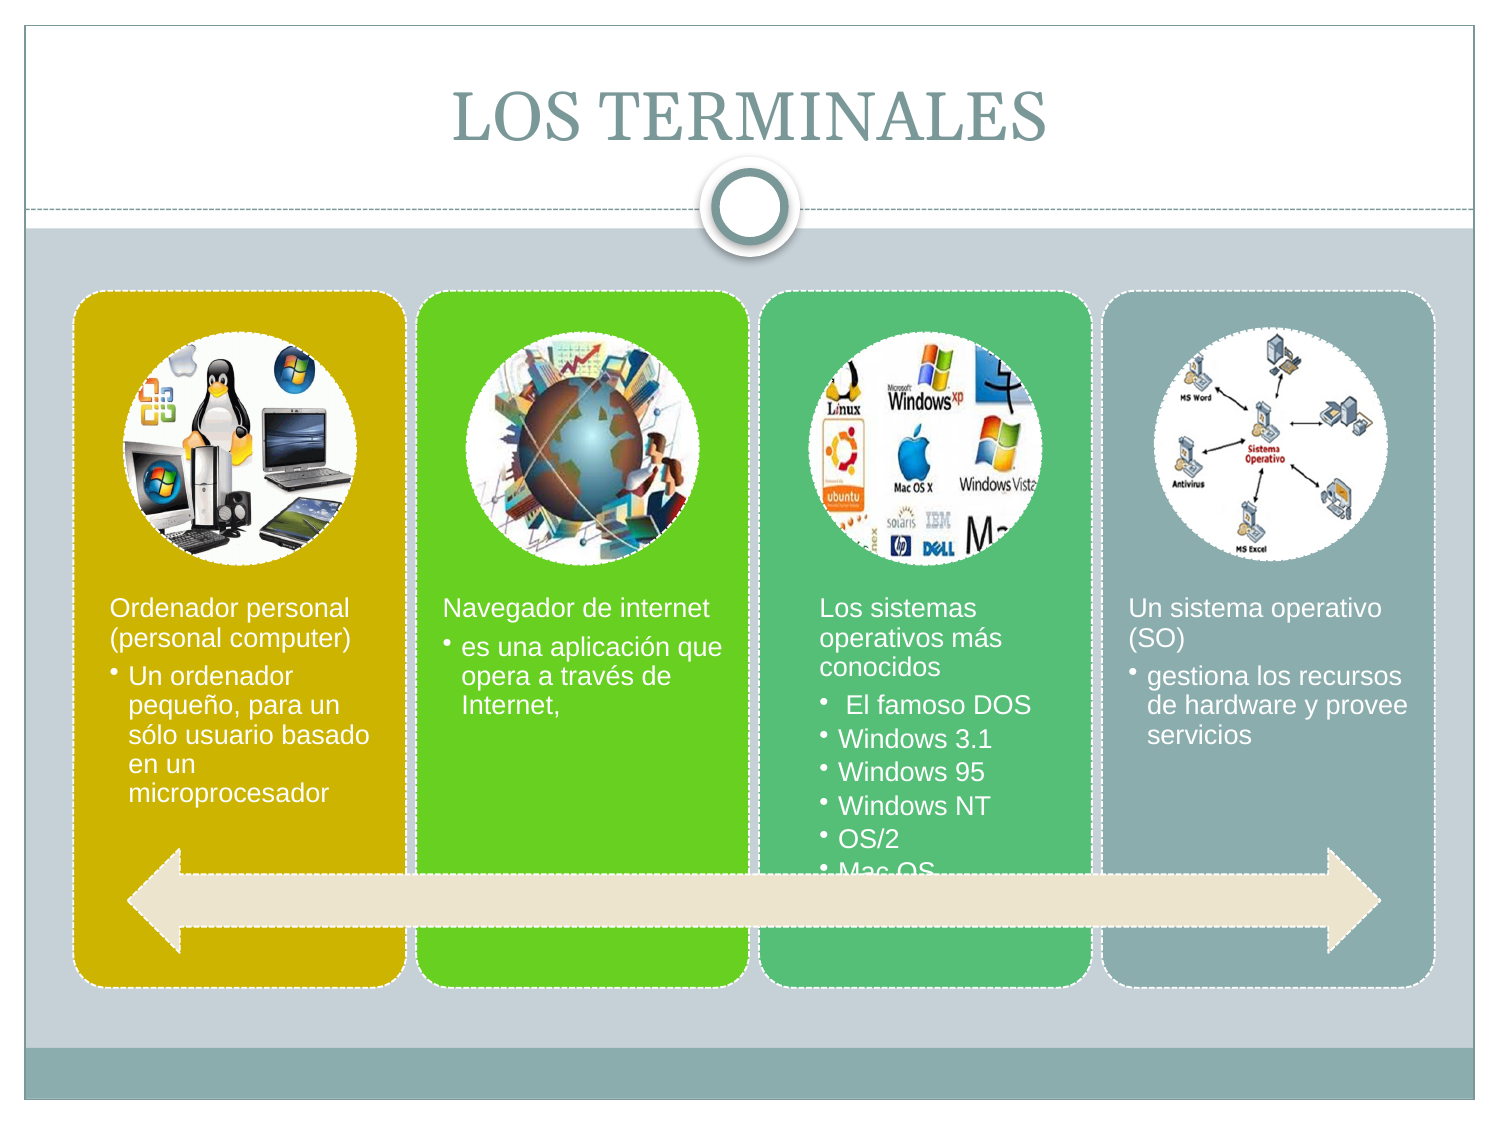

# LOS TERMINALES
Ordenador personal (personal computer)
Un ordenador pequeño, para un sólo usuario basado en un microprocesador
Navegador de internet
es una aplicación que opera a través de Internet,
Los sistemas operativos más conocidos
 El famoso DOS
Windows 3.1
Windows 95
Windows NT
OS/2
Mac OS
UNIX
Un sistema operativo (SO)
gestiona los recursos de hardware y provee servicios